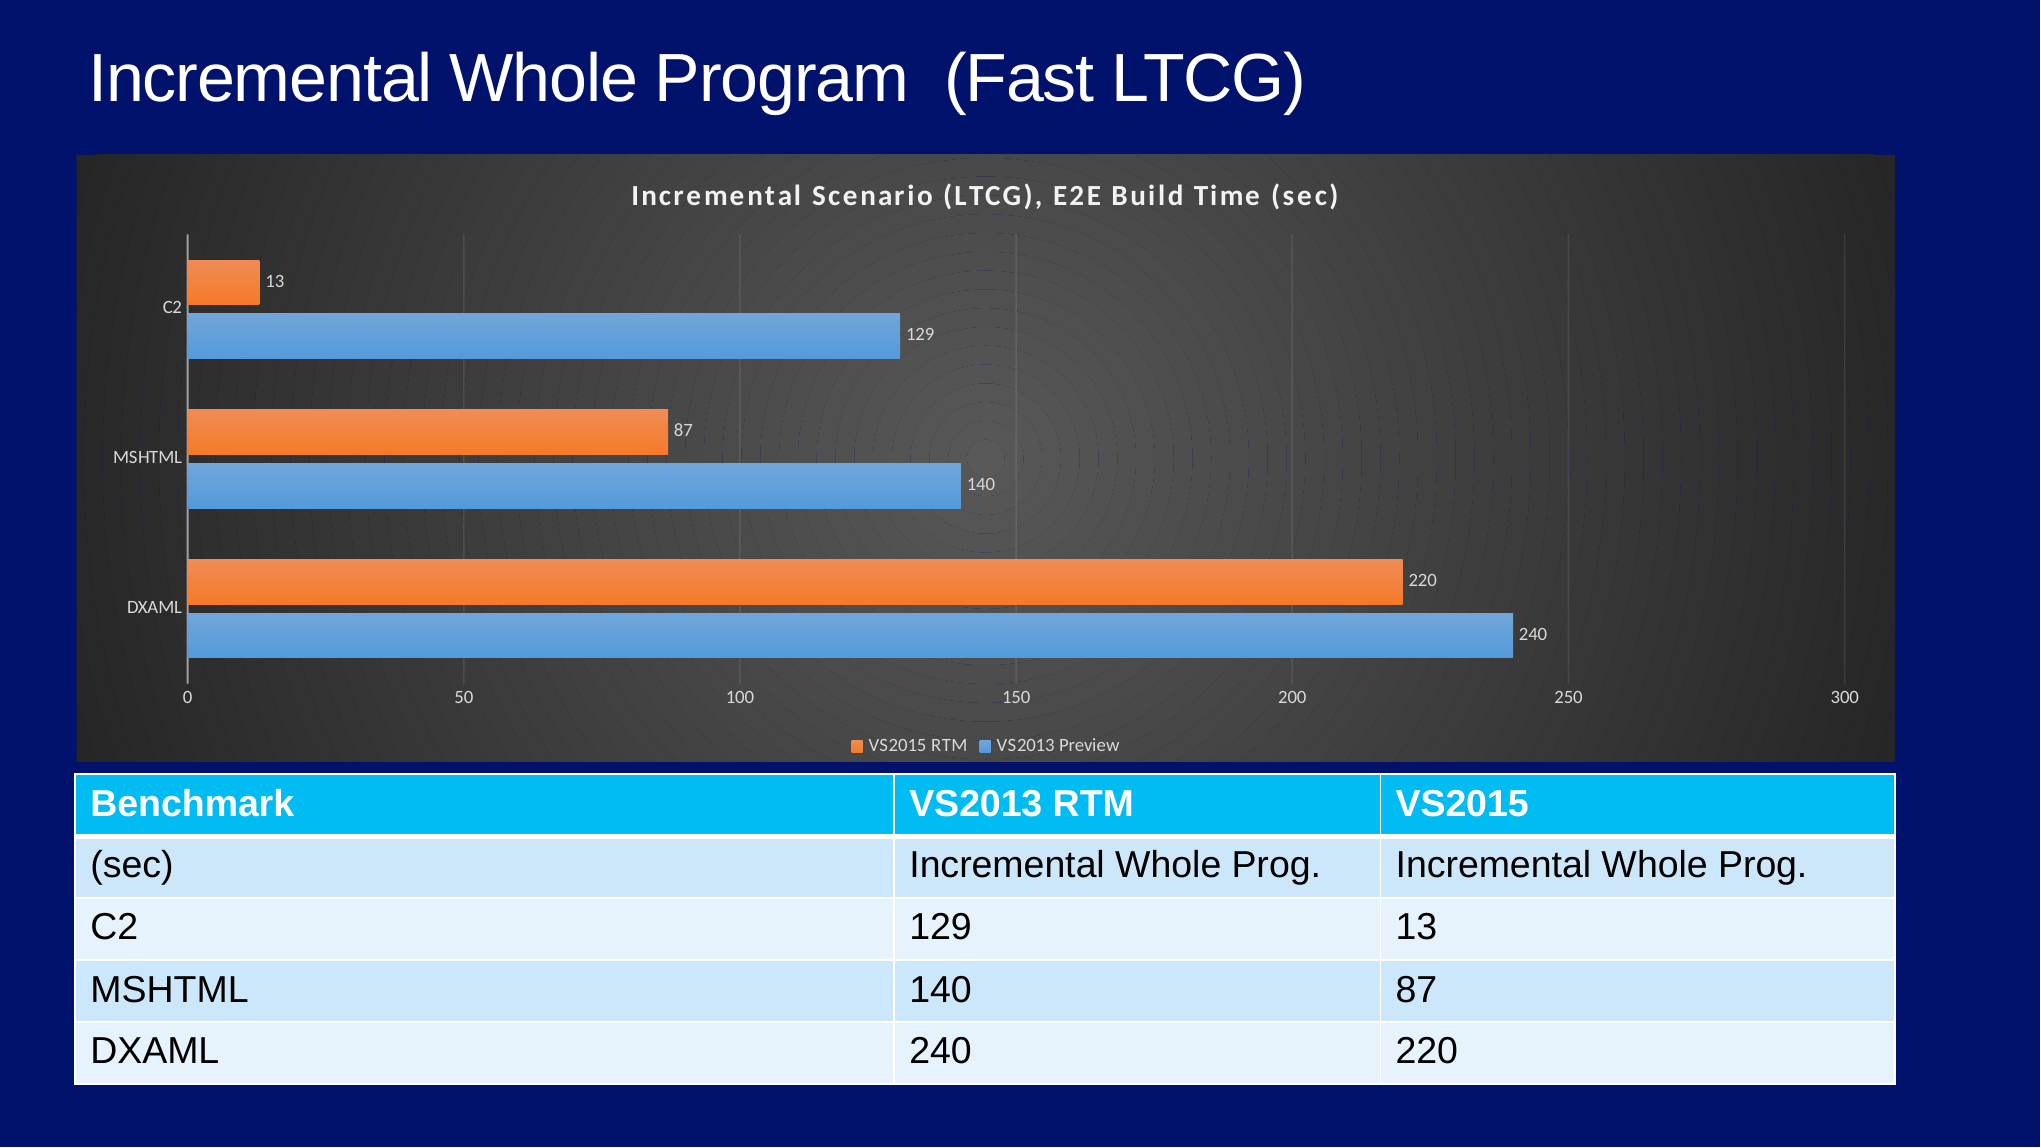

Incremental Whole Program  (Fast LTCG)

### Chart: Incremental Scenario (LTCG), E2E Build Time (sec)

| Category | VS2013 Preview | VS2015 RTM |
|---|---|---|
| DXAML | 240.0 | 220.0 |
| MSHTML | 140.0 | 87.0 |
| C2 | 129.0 | 13.0 |
| Benchmark | VS2013 RTM | VS2015 |
| --- | --- | --- |
| (sec) | Incremental Whole Prog. | Incremental Whole Prog. |
| C2 | 129 | 13 |
| MSHTML | 140 | 87 |
| DXAML | 240 | 220 |